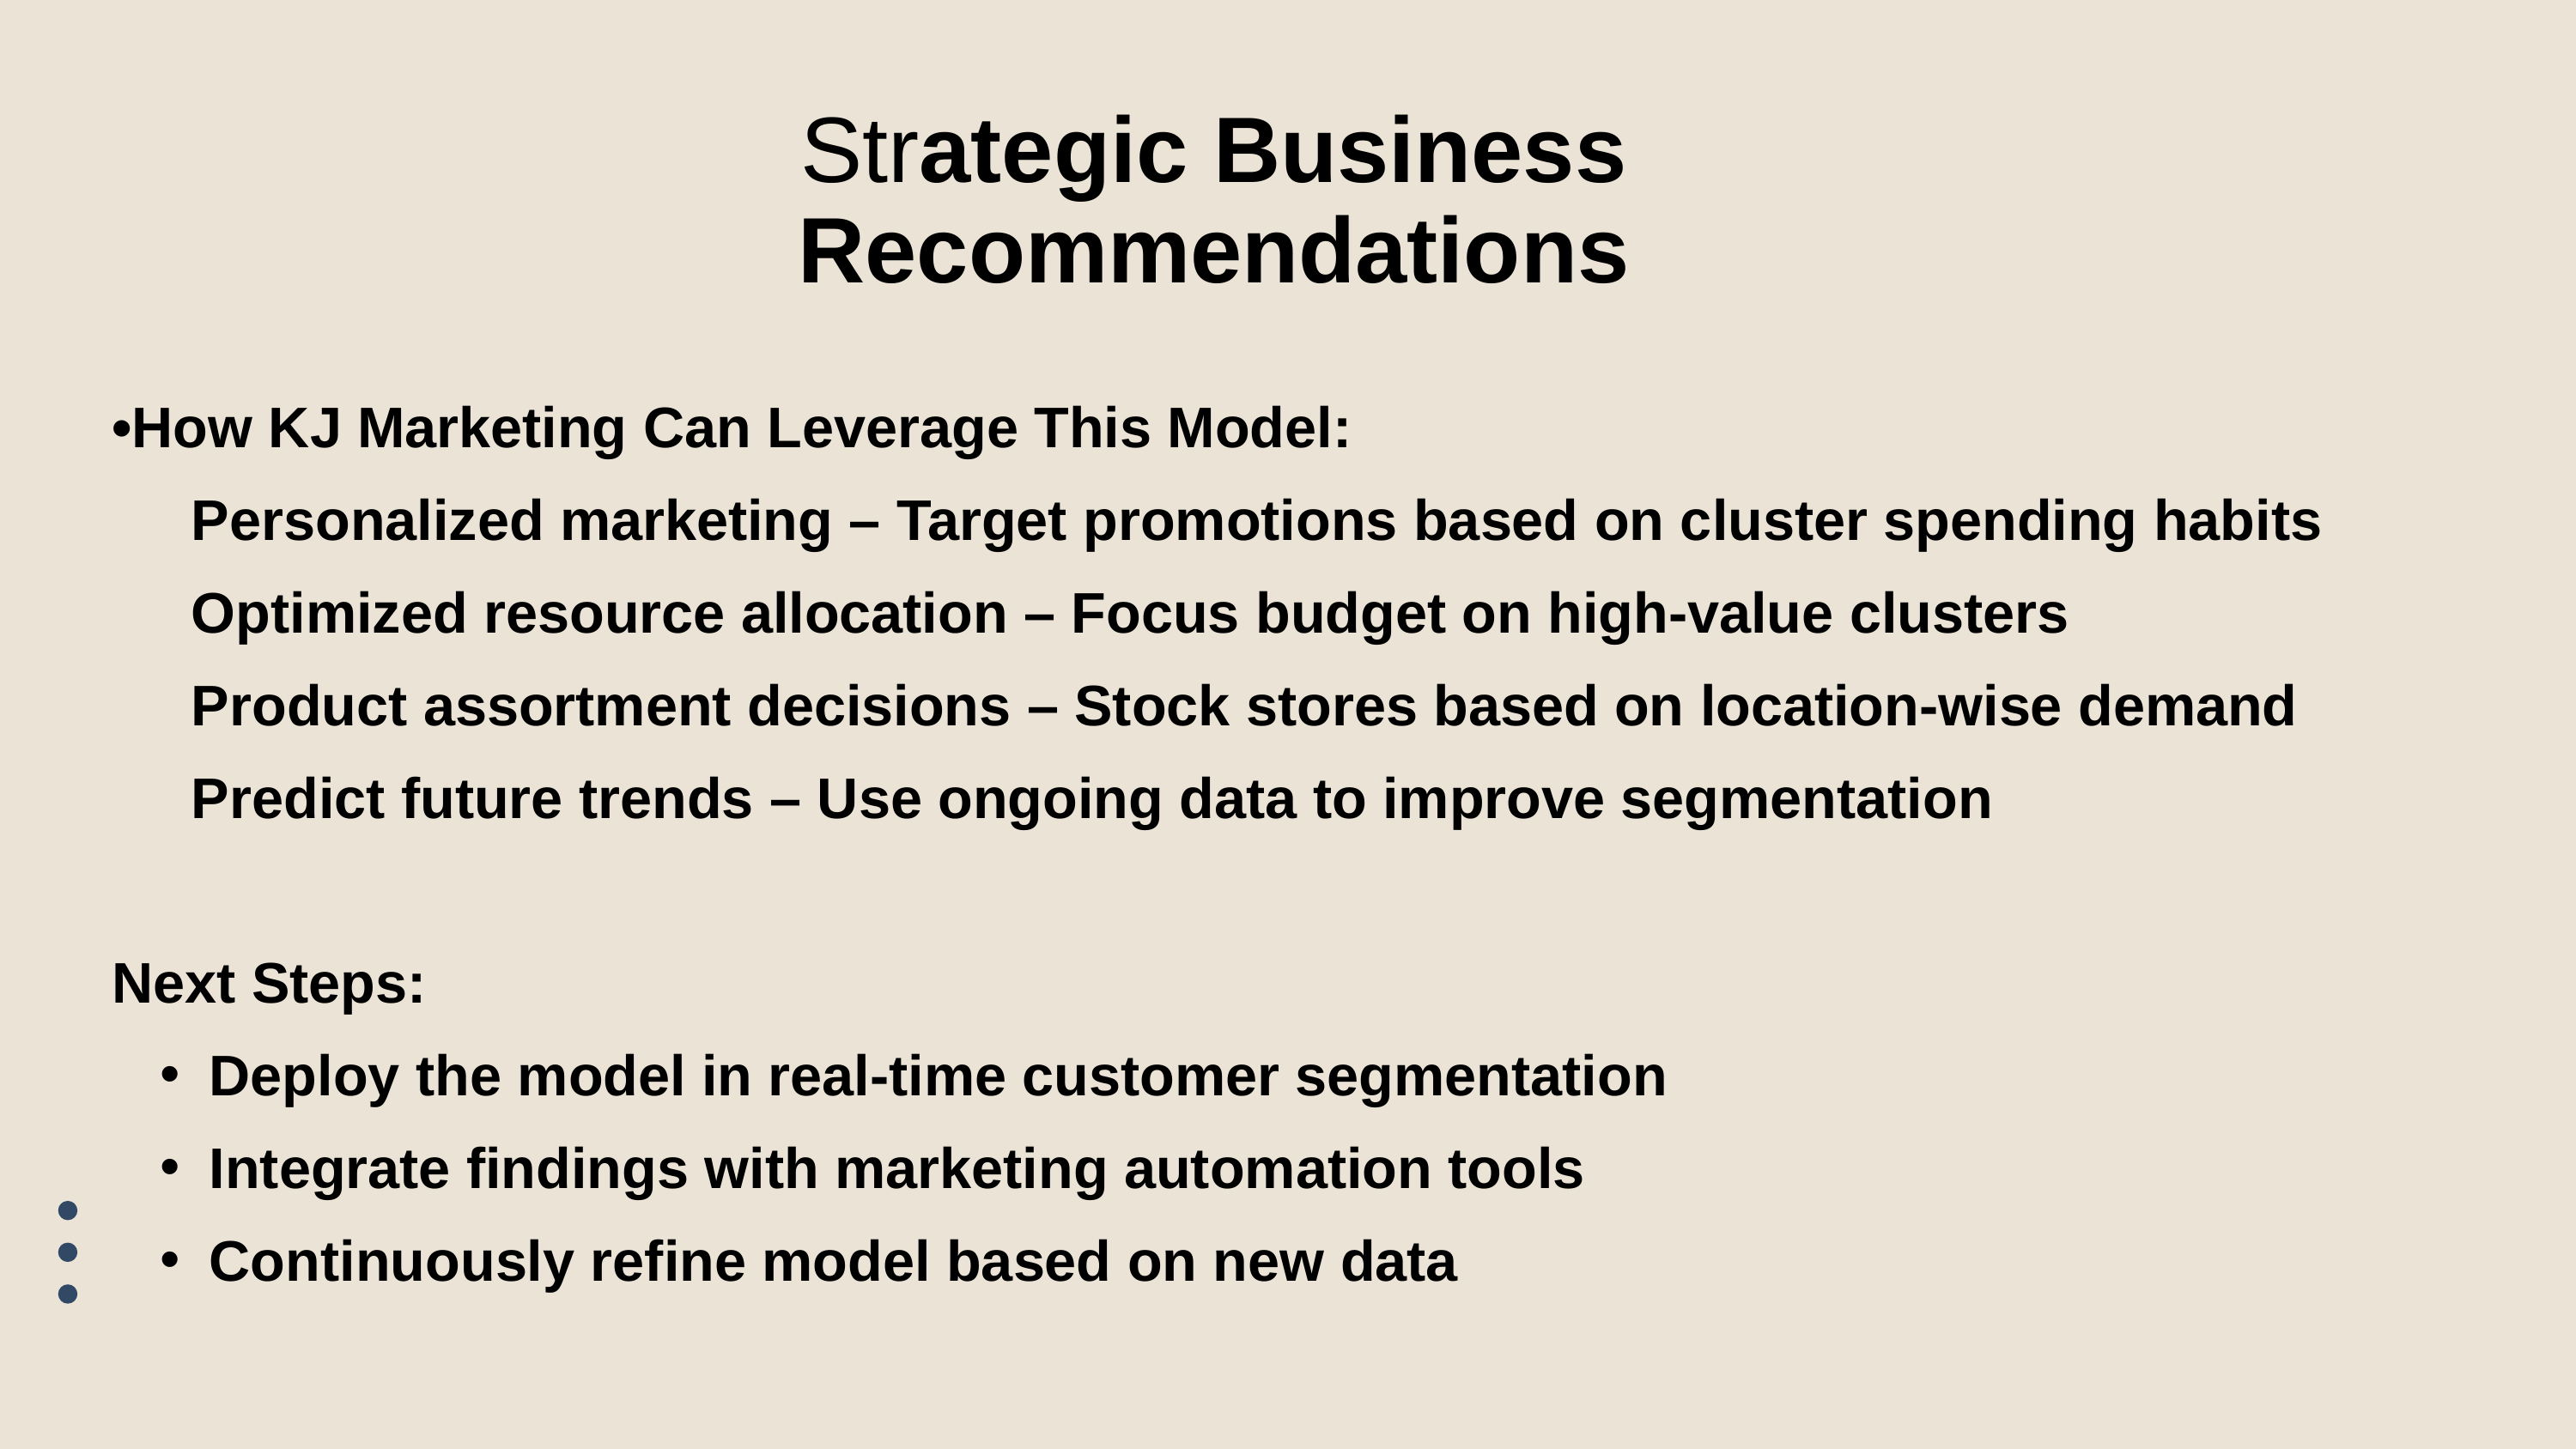

Strategic Business Recommendations
•How KJ Marketing Can Leverage This Model:
     Personalized marketing – Target promotions based on cluster spending habits
     Optimized resource allocation – Focus budget on high-value clusters
     Product assortment decisions – Stock stores based on location-wise demand
     Predict future trends – Use ongoing data to improve segmentation

Next Steps:
Deploy the model in real-time customer segmentation
Integrate findings with marketing automation tools
Continuously refine model based on new data